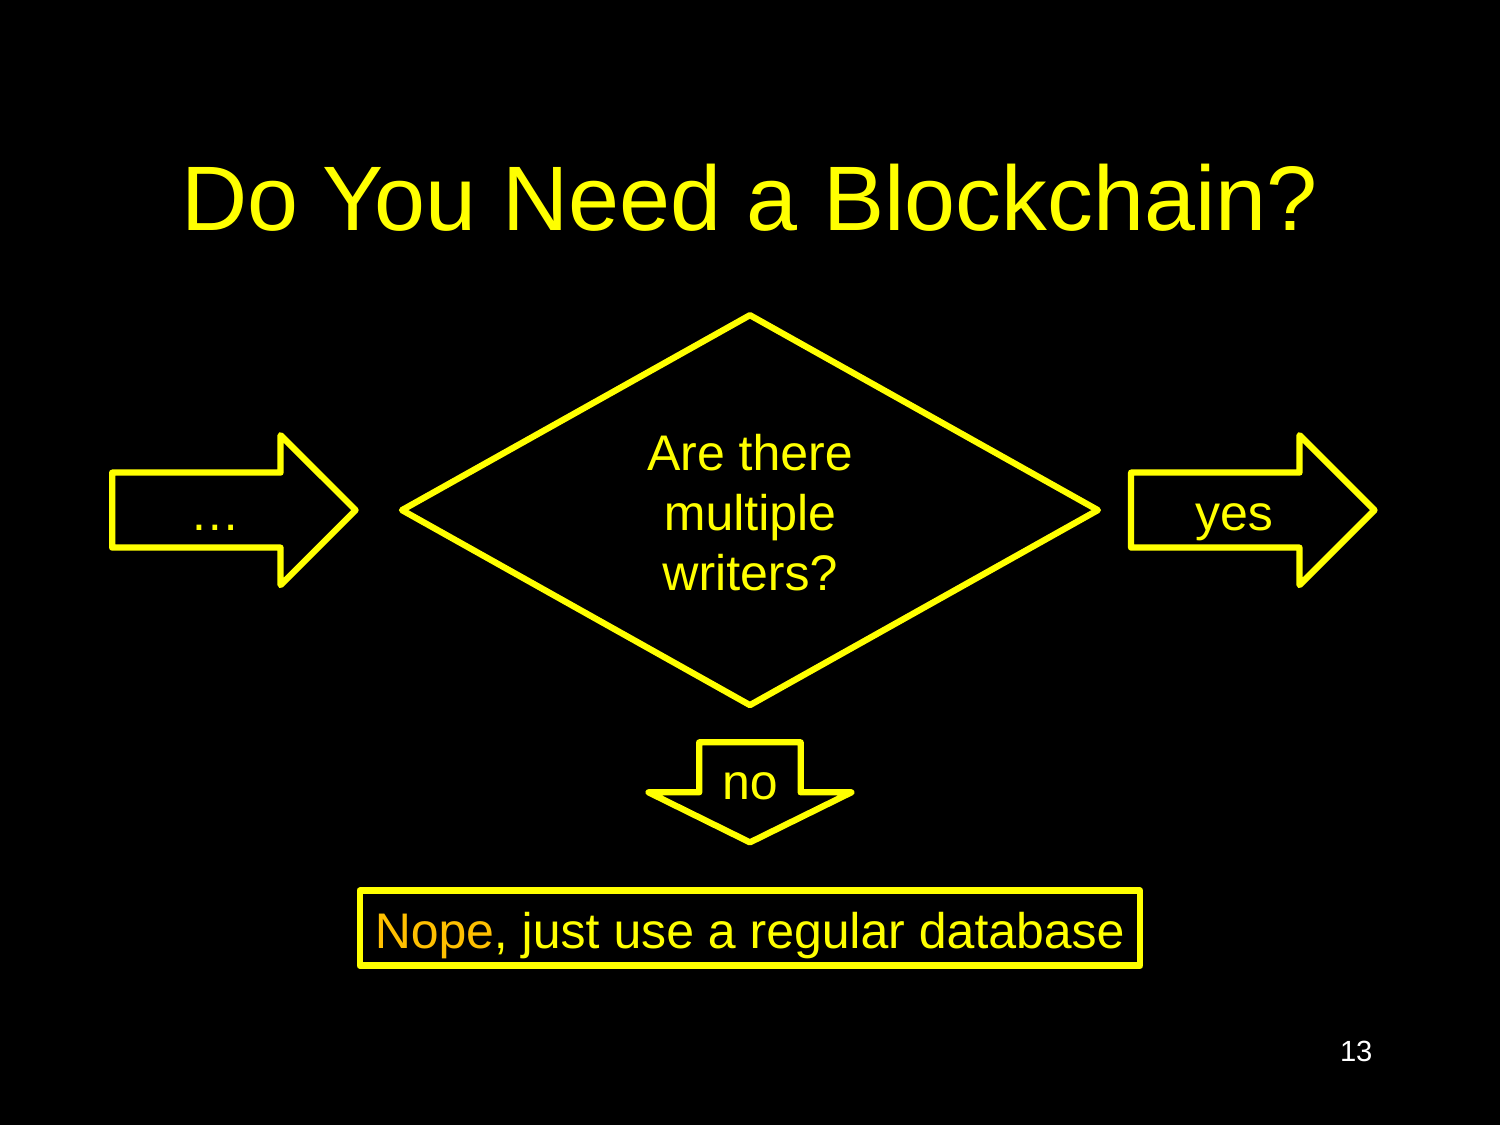

# Do You Need a Blockchain?
Are there multiple writers?
…
yes
no
Nope, just use a regular database
13